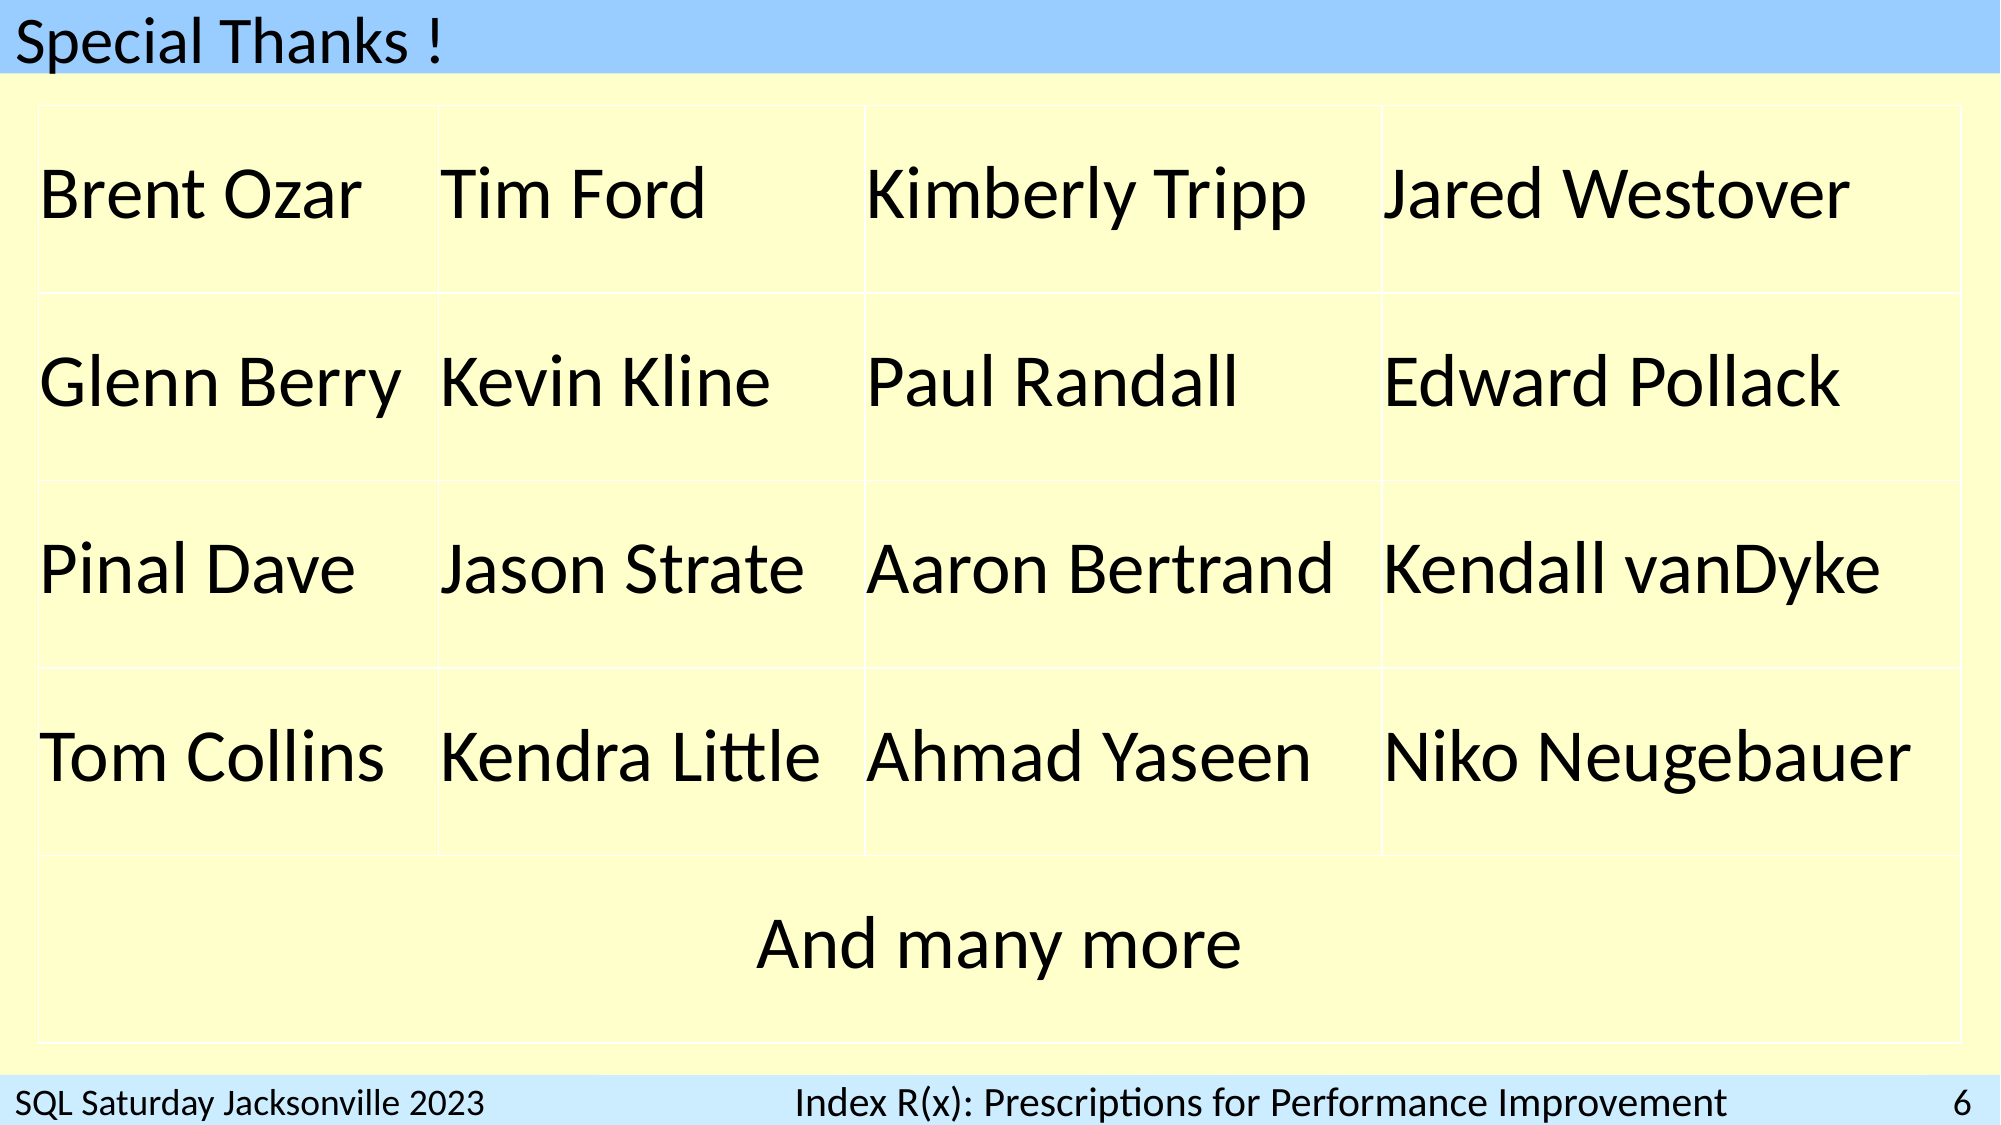

# Special Thanks !
| Brent Ozar | Tim Ford | Kimberly Tripp | Jared Westover |
| --- | --- | --- | --- |
| Glenn Berry | Kevin Kline | Paul Randall | Edward Pollack |
| Pinal Dave | Jason Strate | Aaron Bertrand | Kendall vanDyke |
| Tom Collins | Kendra Little | Ahmad Yaseen | Niko Neugebauer |
| And many more |  |  |  |